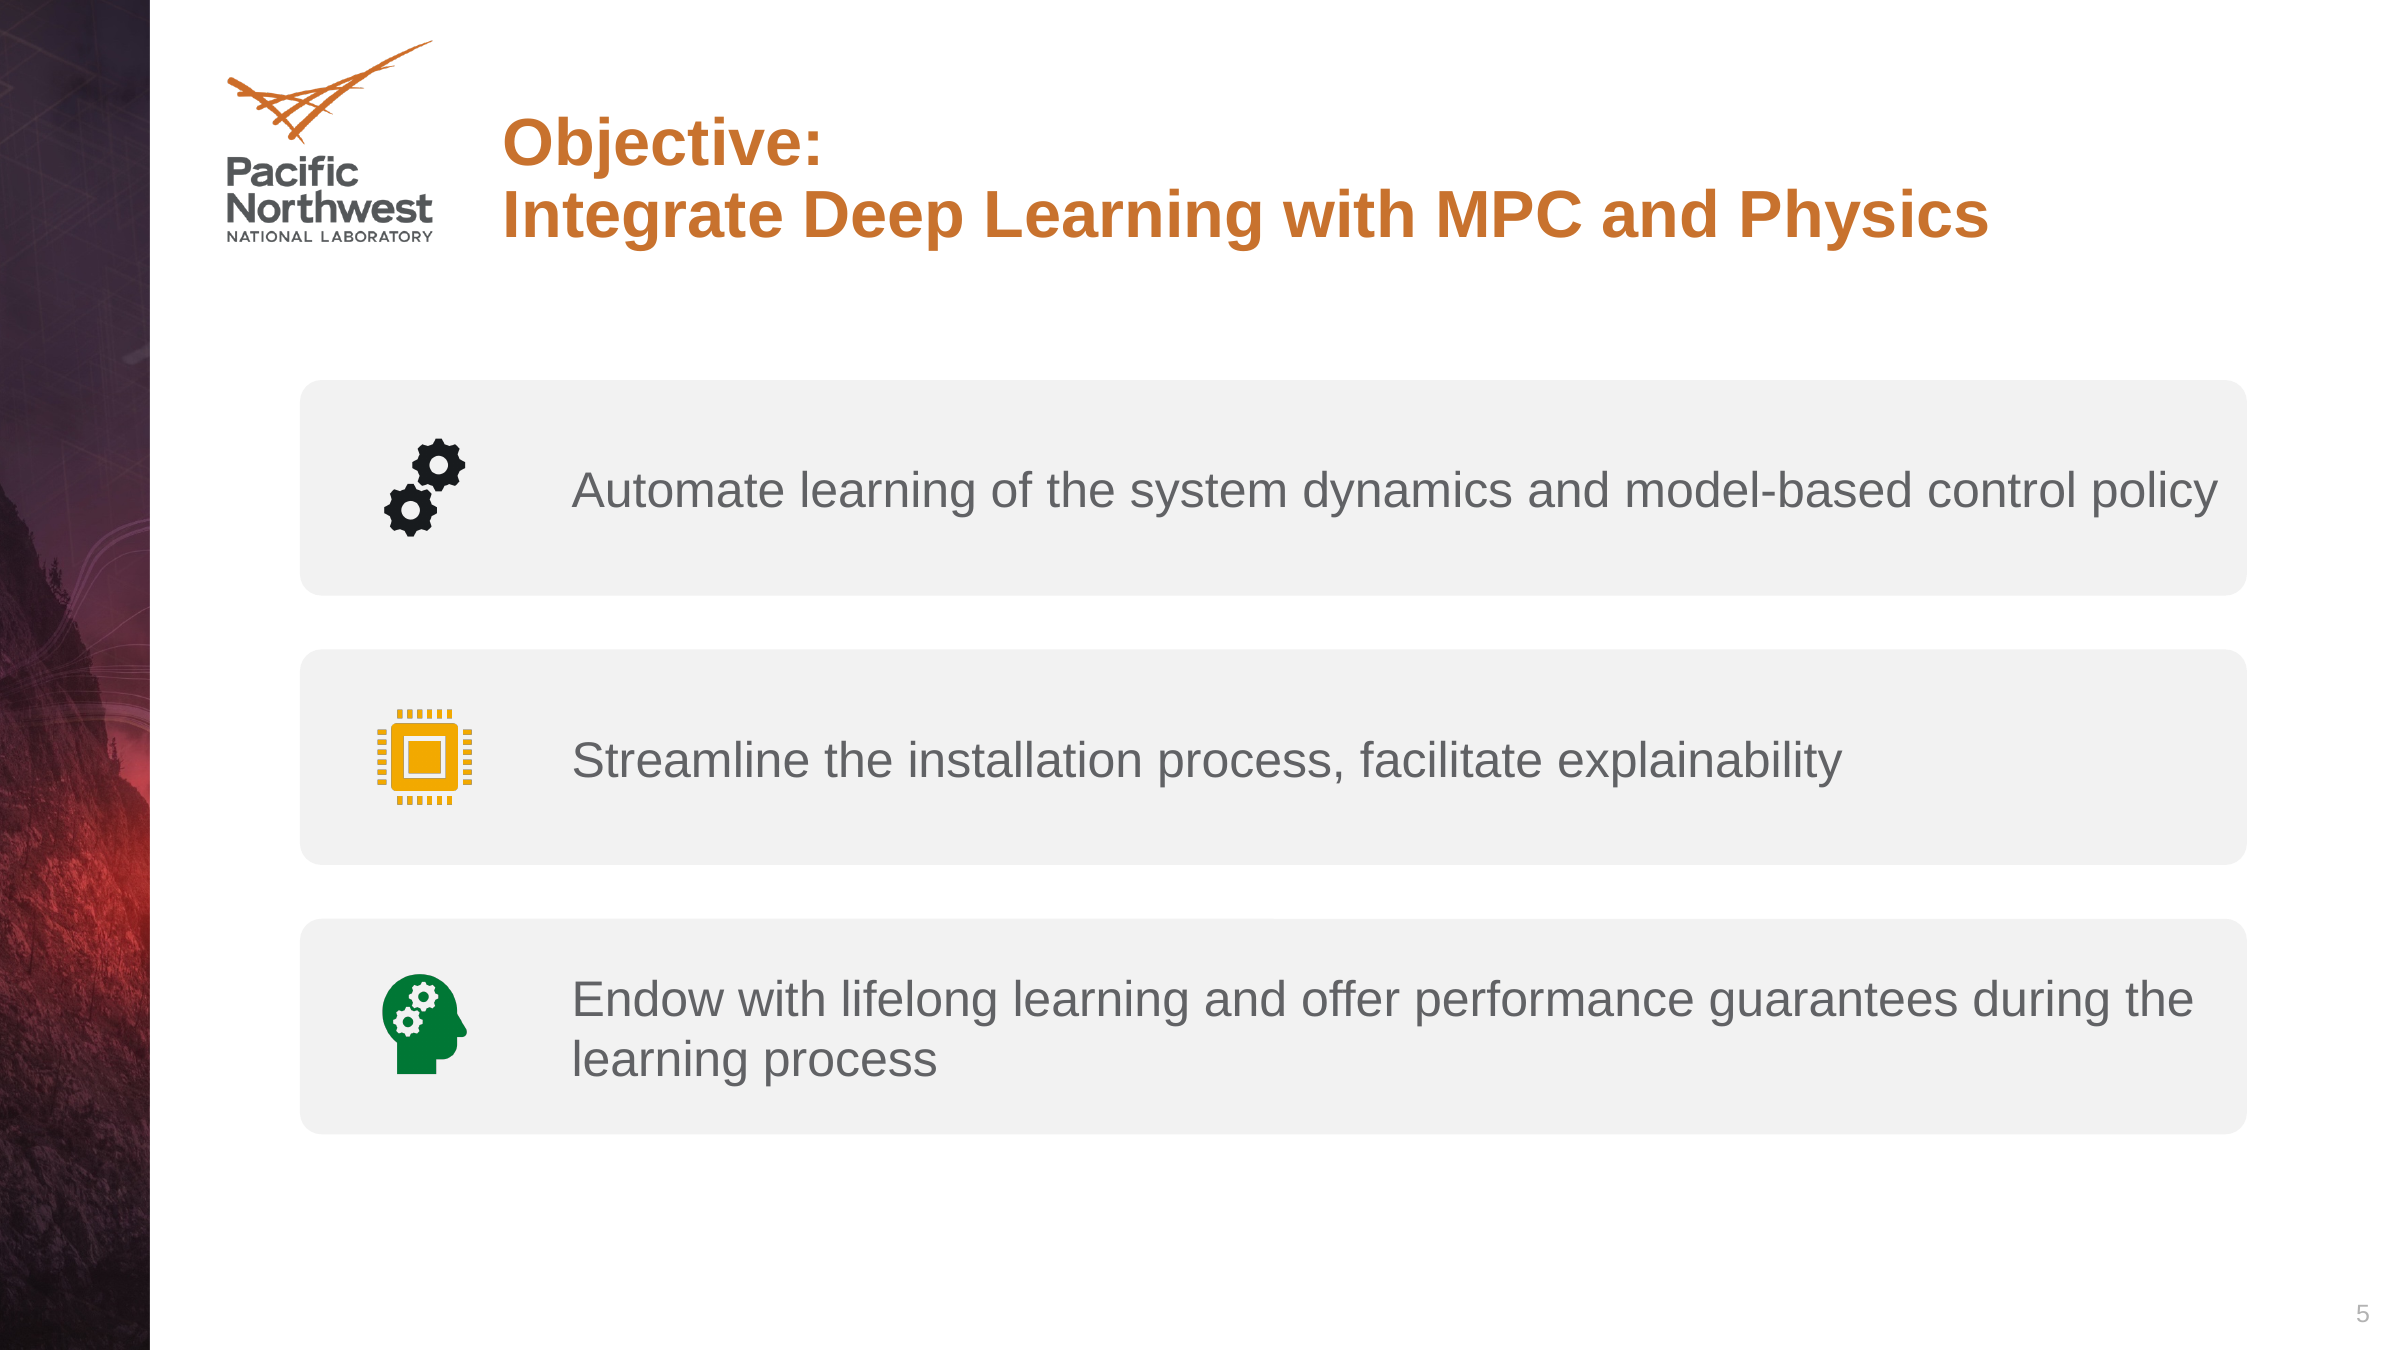

# Objective: Integrate Deep Learning with MPC and Physics
Automate learning of the system dynamics and model-based control policy
Streamline the installation process, facilitate explainability
Endow with lifelong learning and offer performance guarantees during the learning process
5